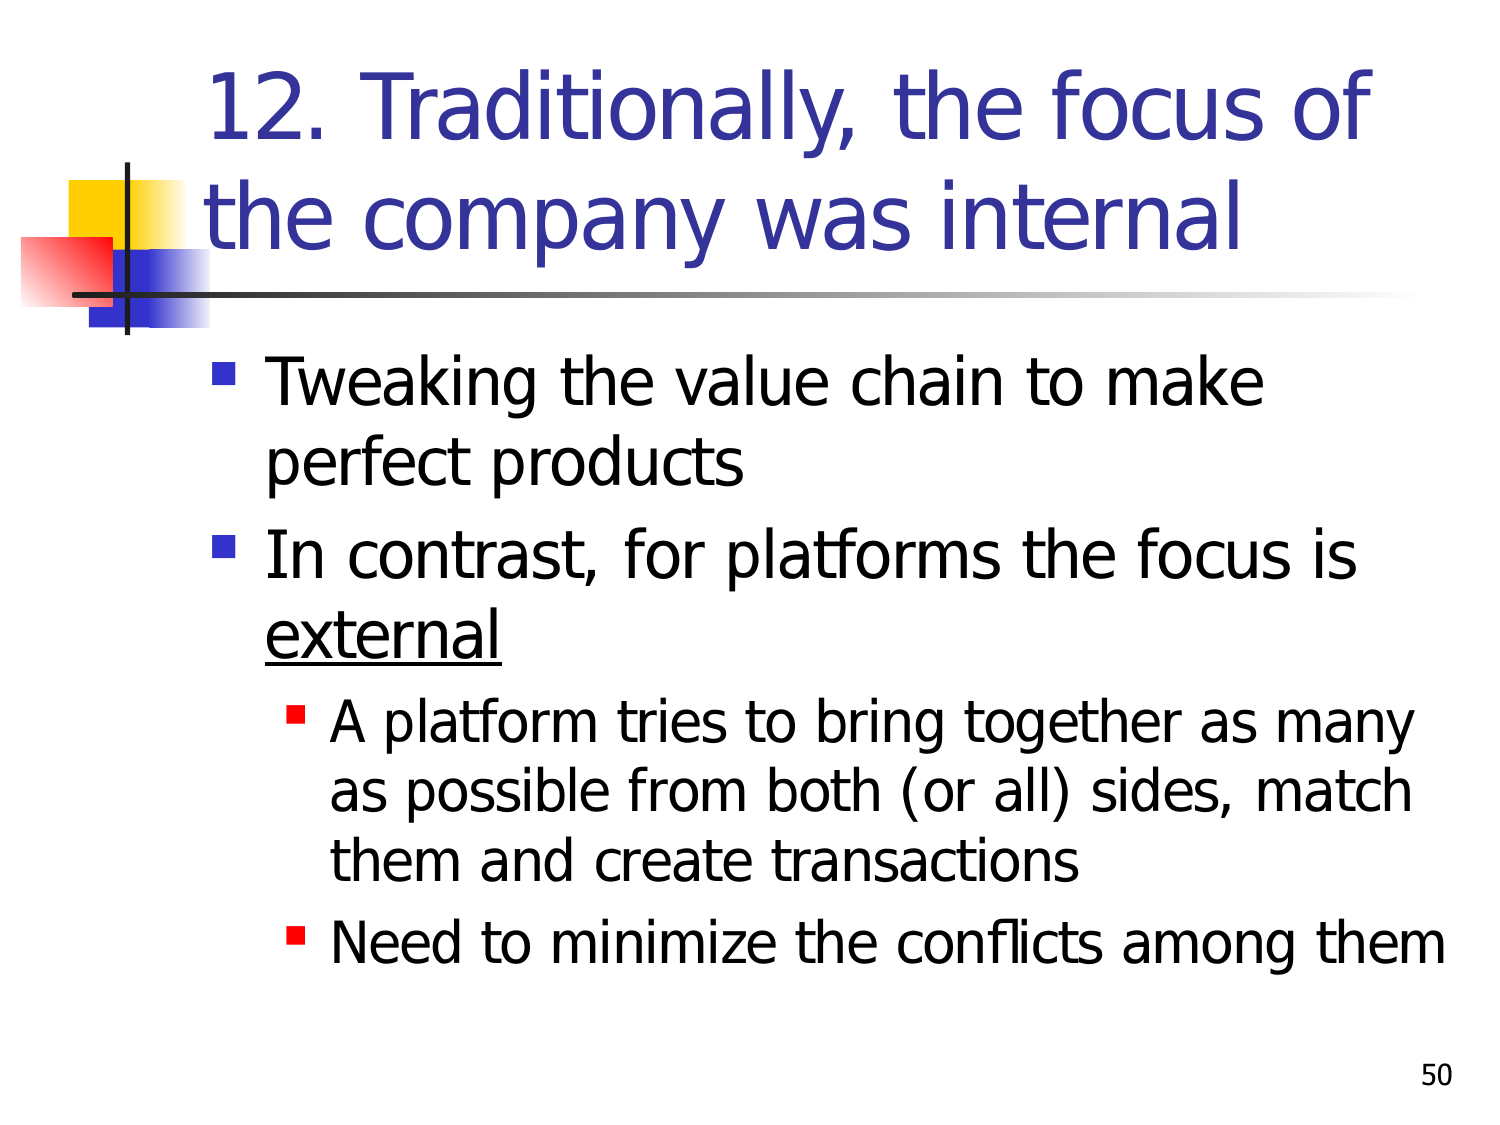

# 12. Traditionally, the focus of the company was internal
Tweaking the value chain to make perfect products
In contrast, for platforms the focus is external
A platform tries to bring together as many as possible from both (or all) sides, match them and create transactions
Need to minimize the conflicts among them
50